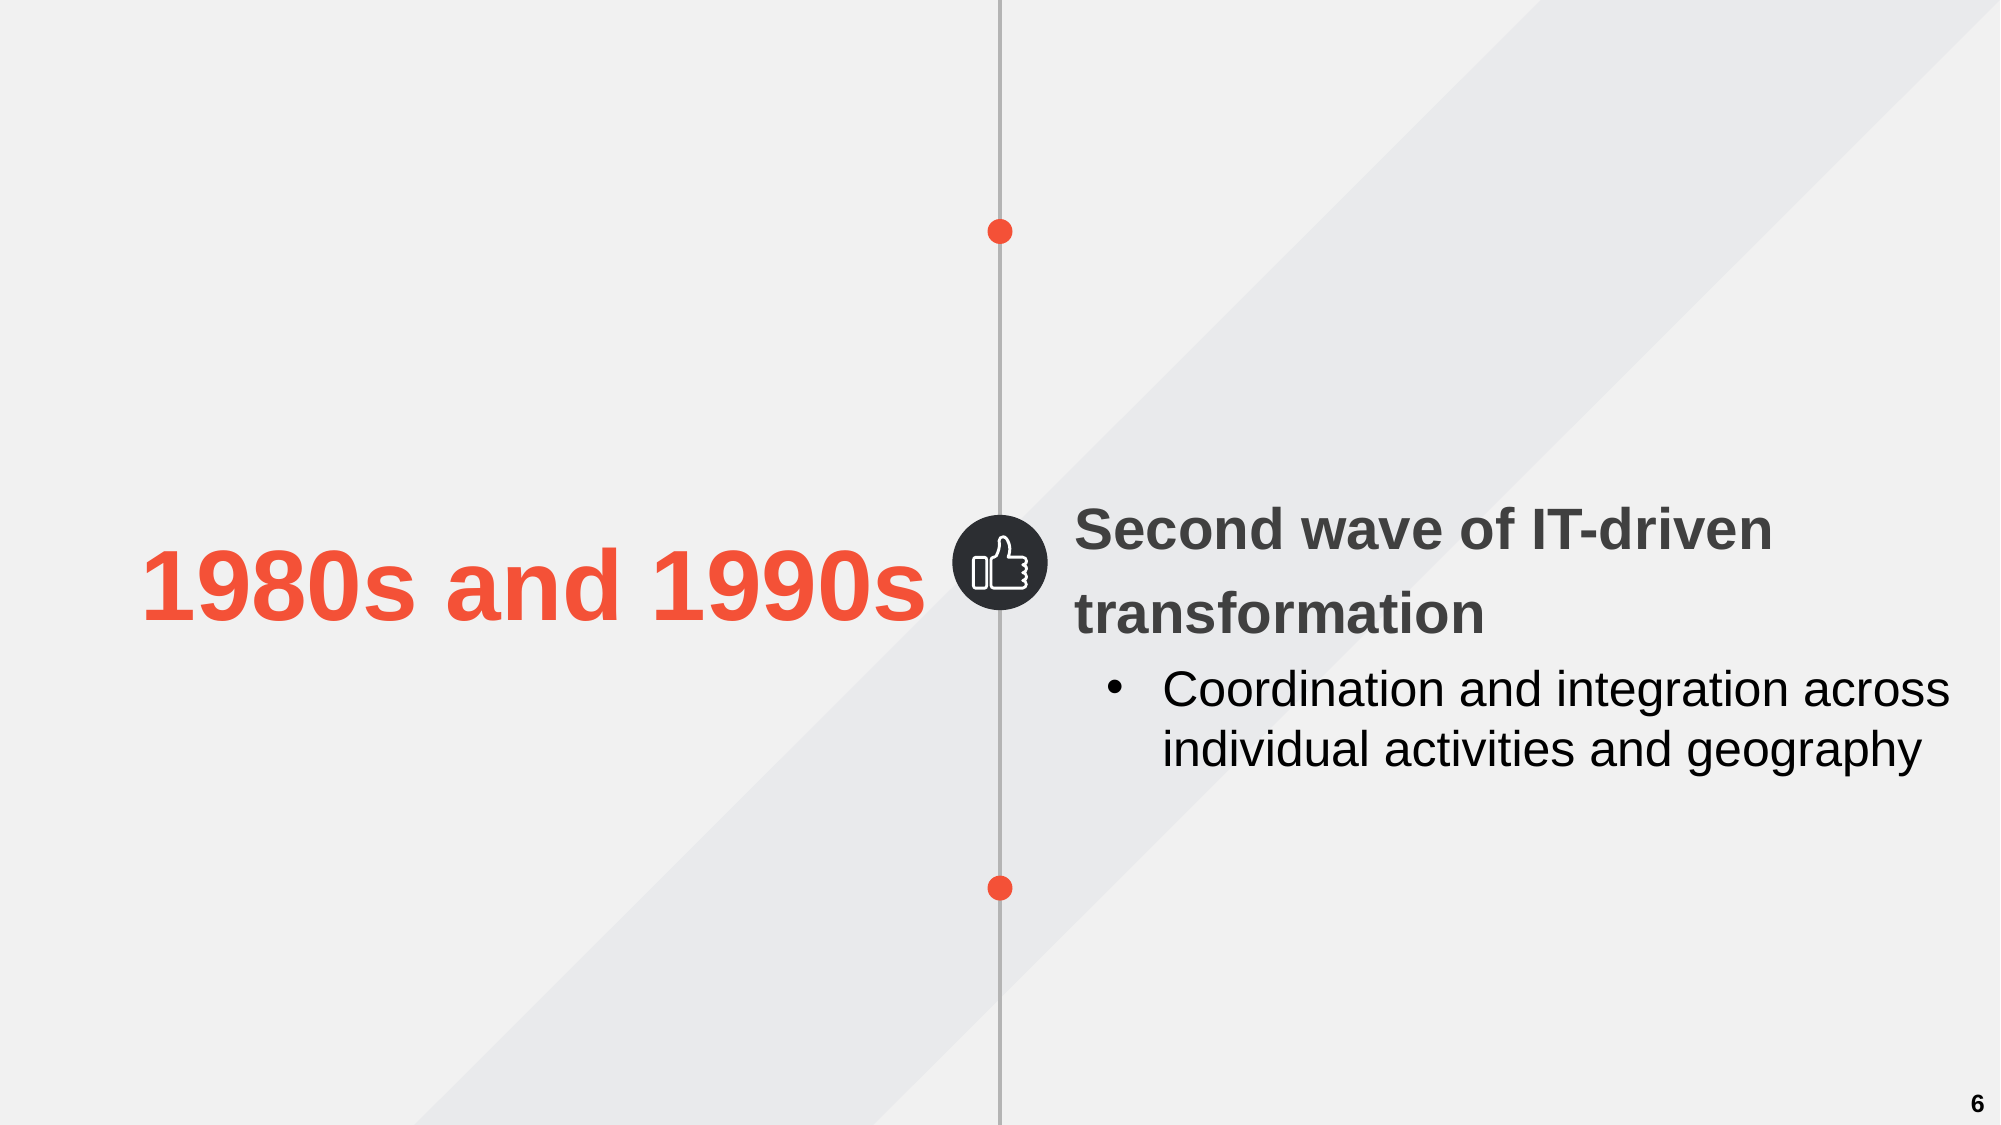

Second wave of IT-driven transformation
1980s and 1990s

Coordination and integration across individual activities and geography

6